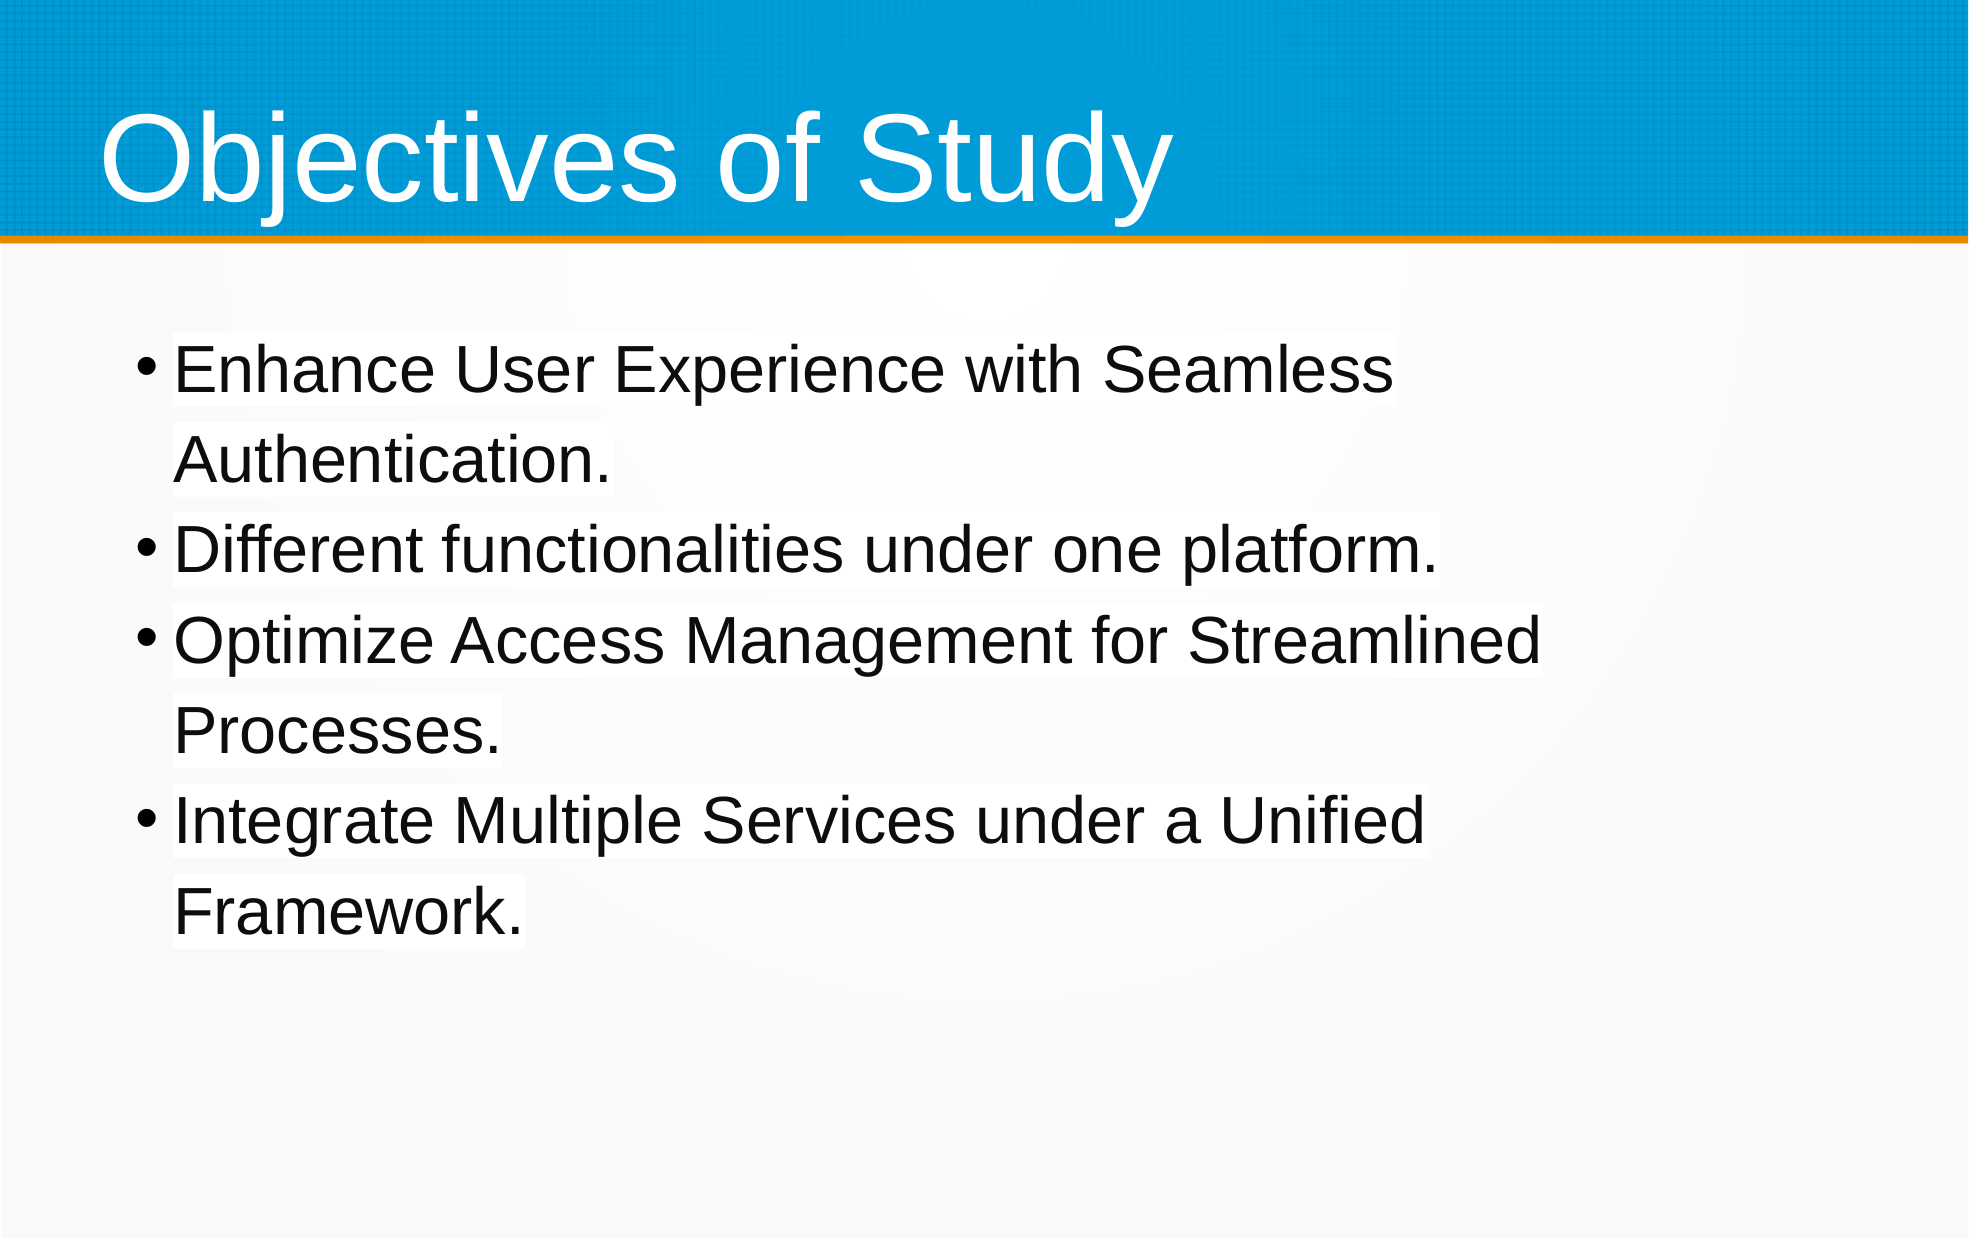

# Objectives of Study
Enhance User Experience with Seamless Authentication.
Different functionalities under one platform.
Optimize Access Management for Streamlined Processes.
Integrate Multiple Services under a Unified Framework.